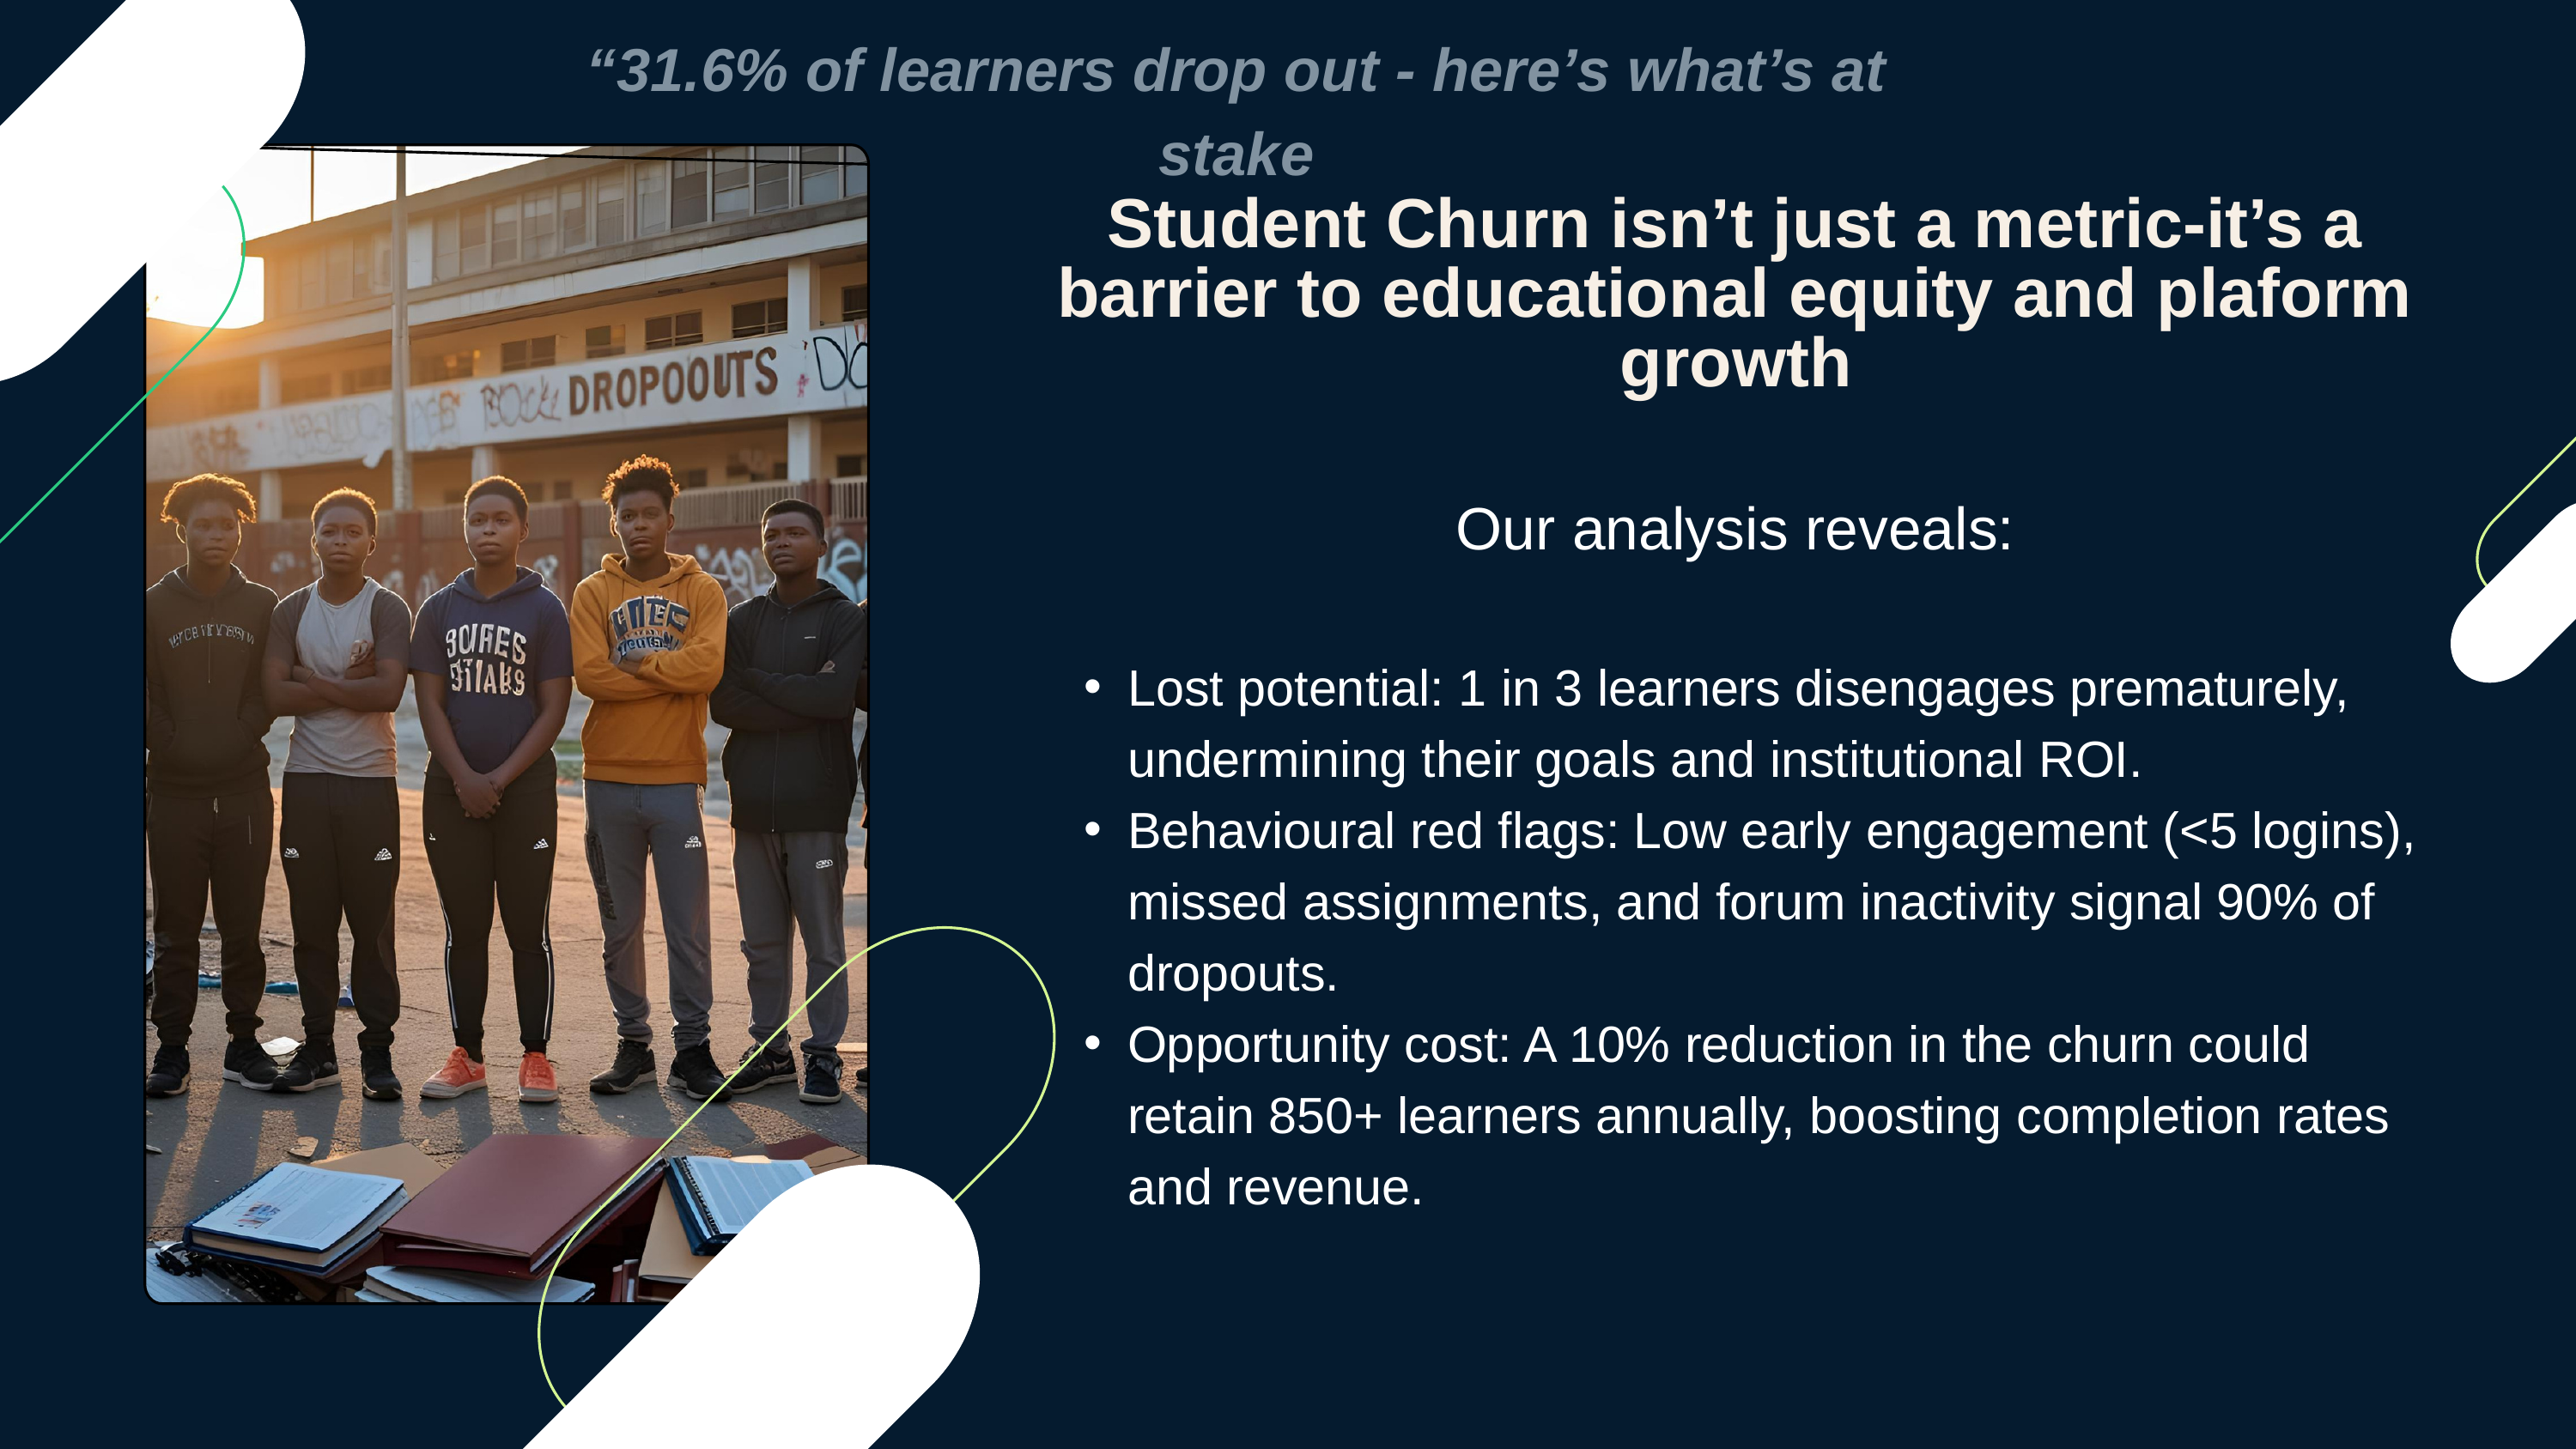

“31.6% of learners drop out - here’s what’s at stake

Student Churn isn’t just a metric-it’s a barrier to educational equity and plaform growth

Our analysis reveals:

Lost potential: 1 in 3 learners disengages prematurely, undermining their goals and institutional ROI.
Behavioural red flags: Low early engagement (<5 logins), missed assignments, and forum inactivity signal 90% of dropouts.
Opportunity cost: A 10% reduction in the churn could retain 850+ learners annually, boosting completion rates and revenue.